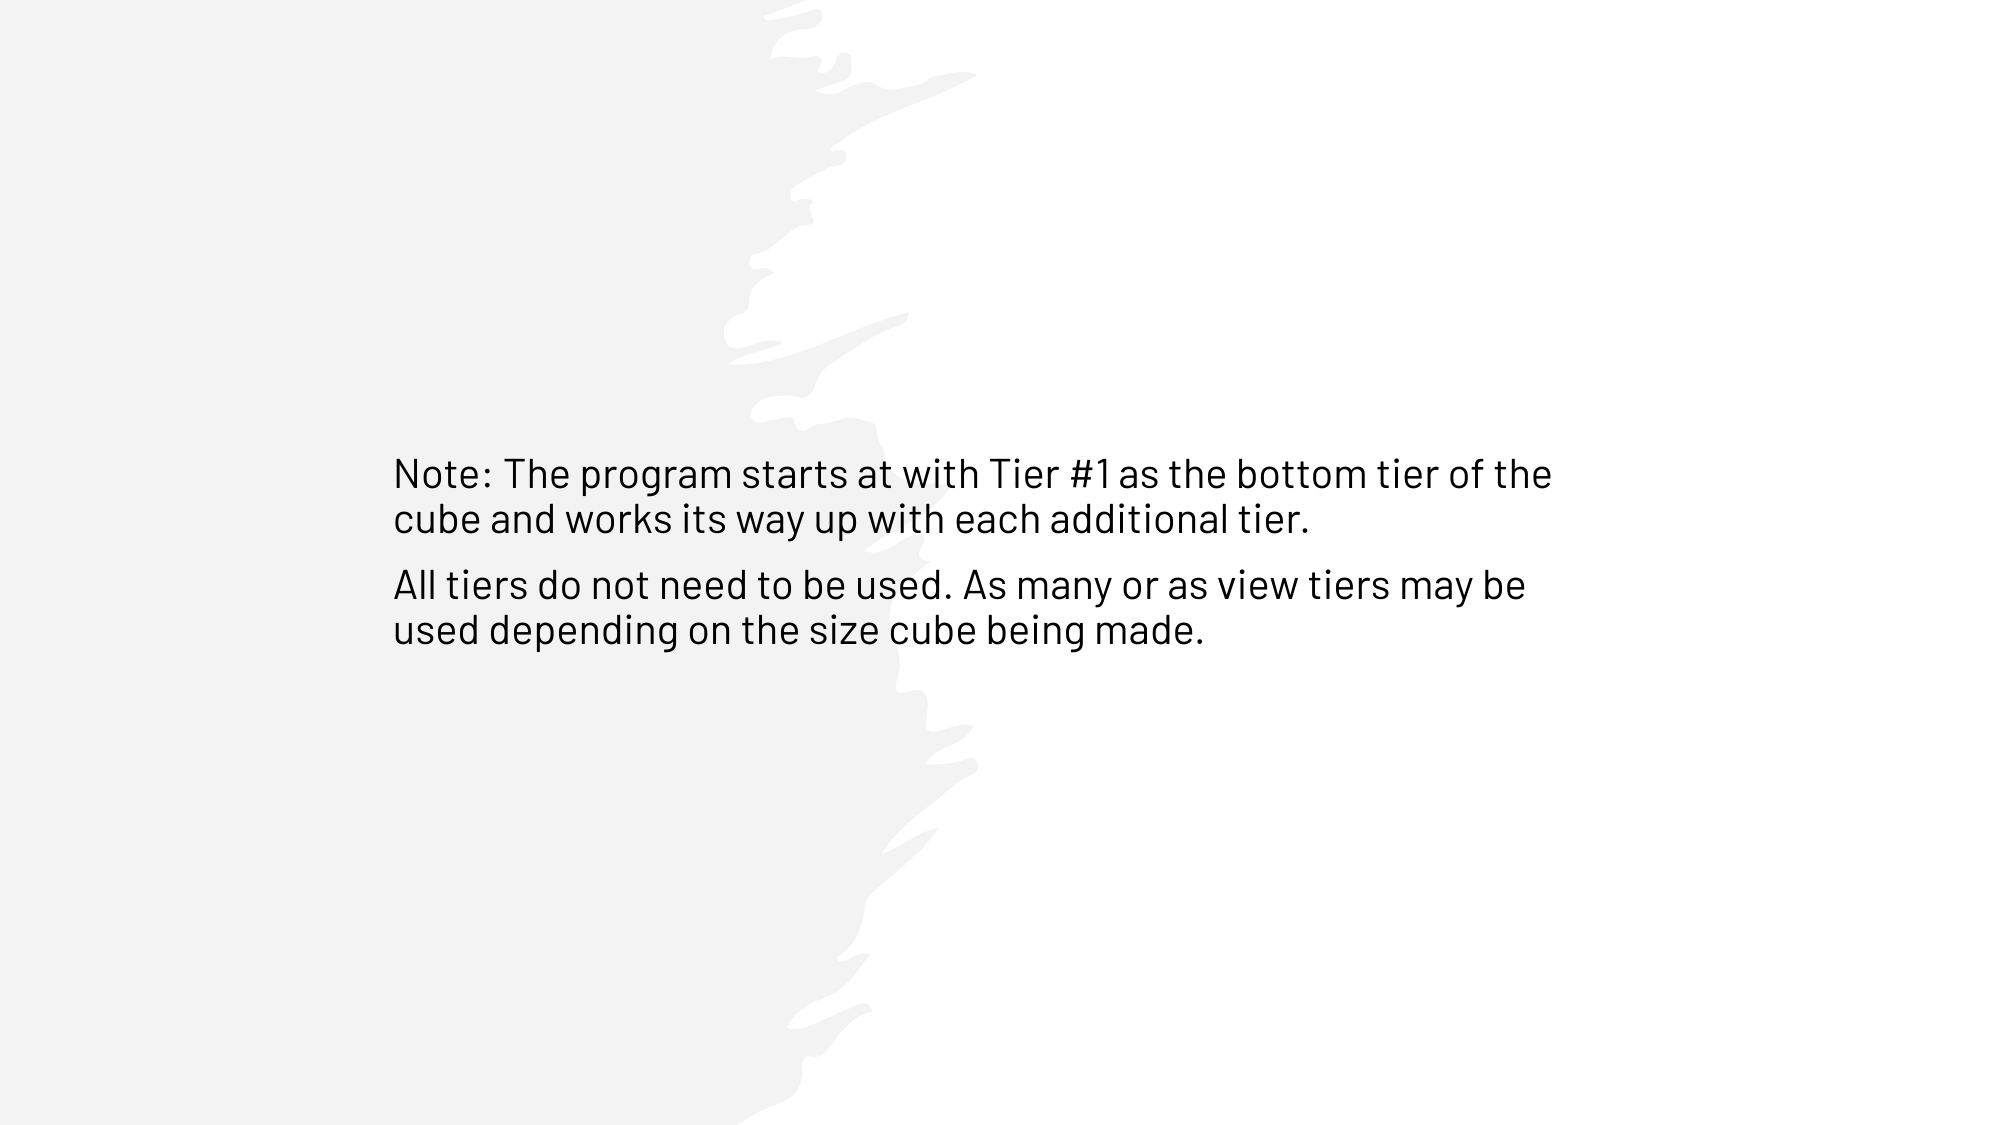

Note: The program starts at with Tier #1 as the bottom tier of the cube and works its way up with each additional tier.
All tiers do not need to be used. As many or as view tiers may be used depending on the size cube being made.